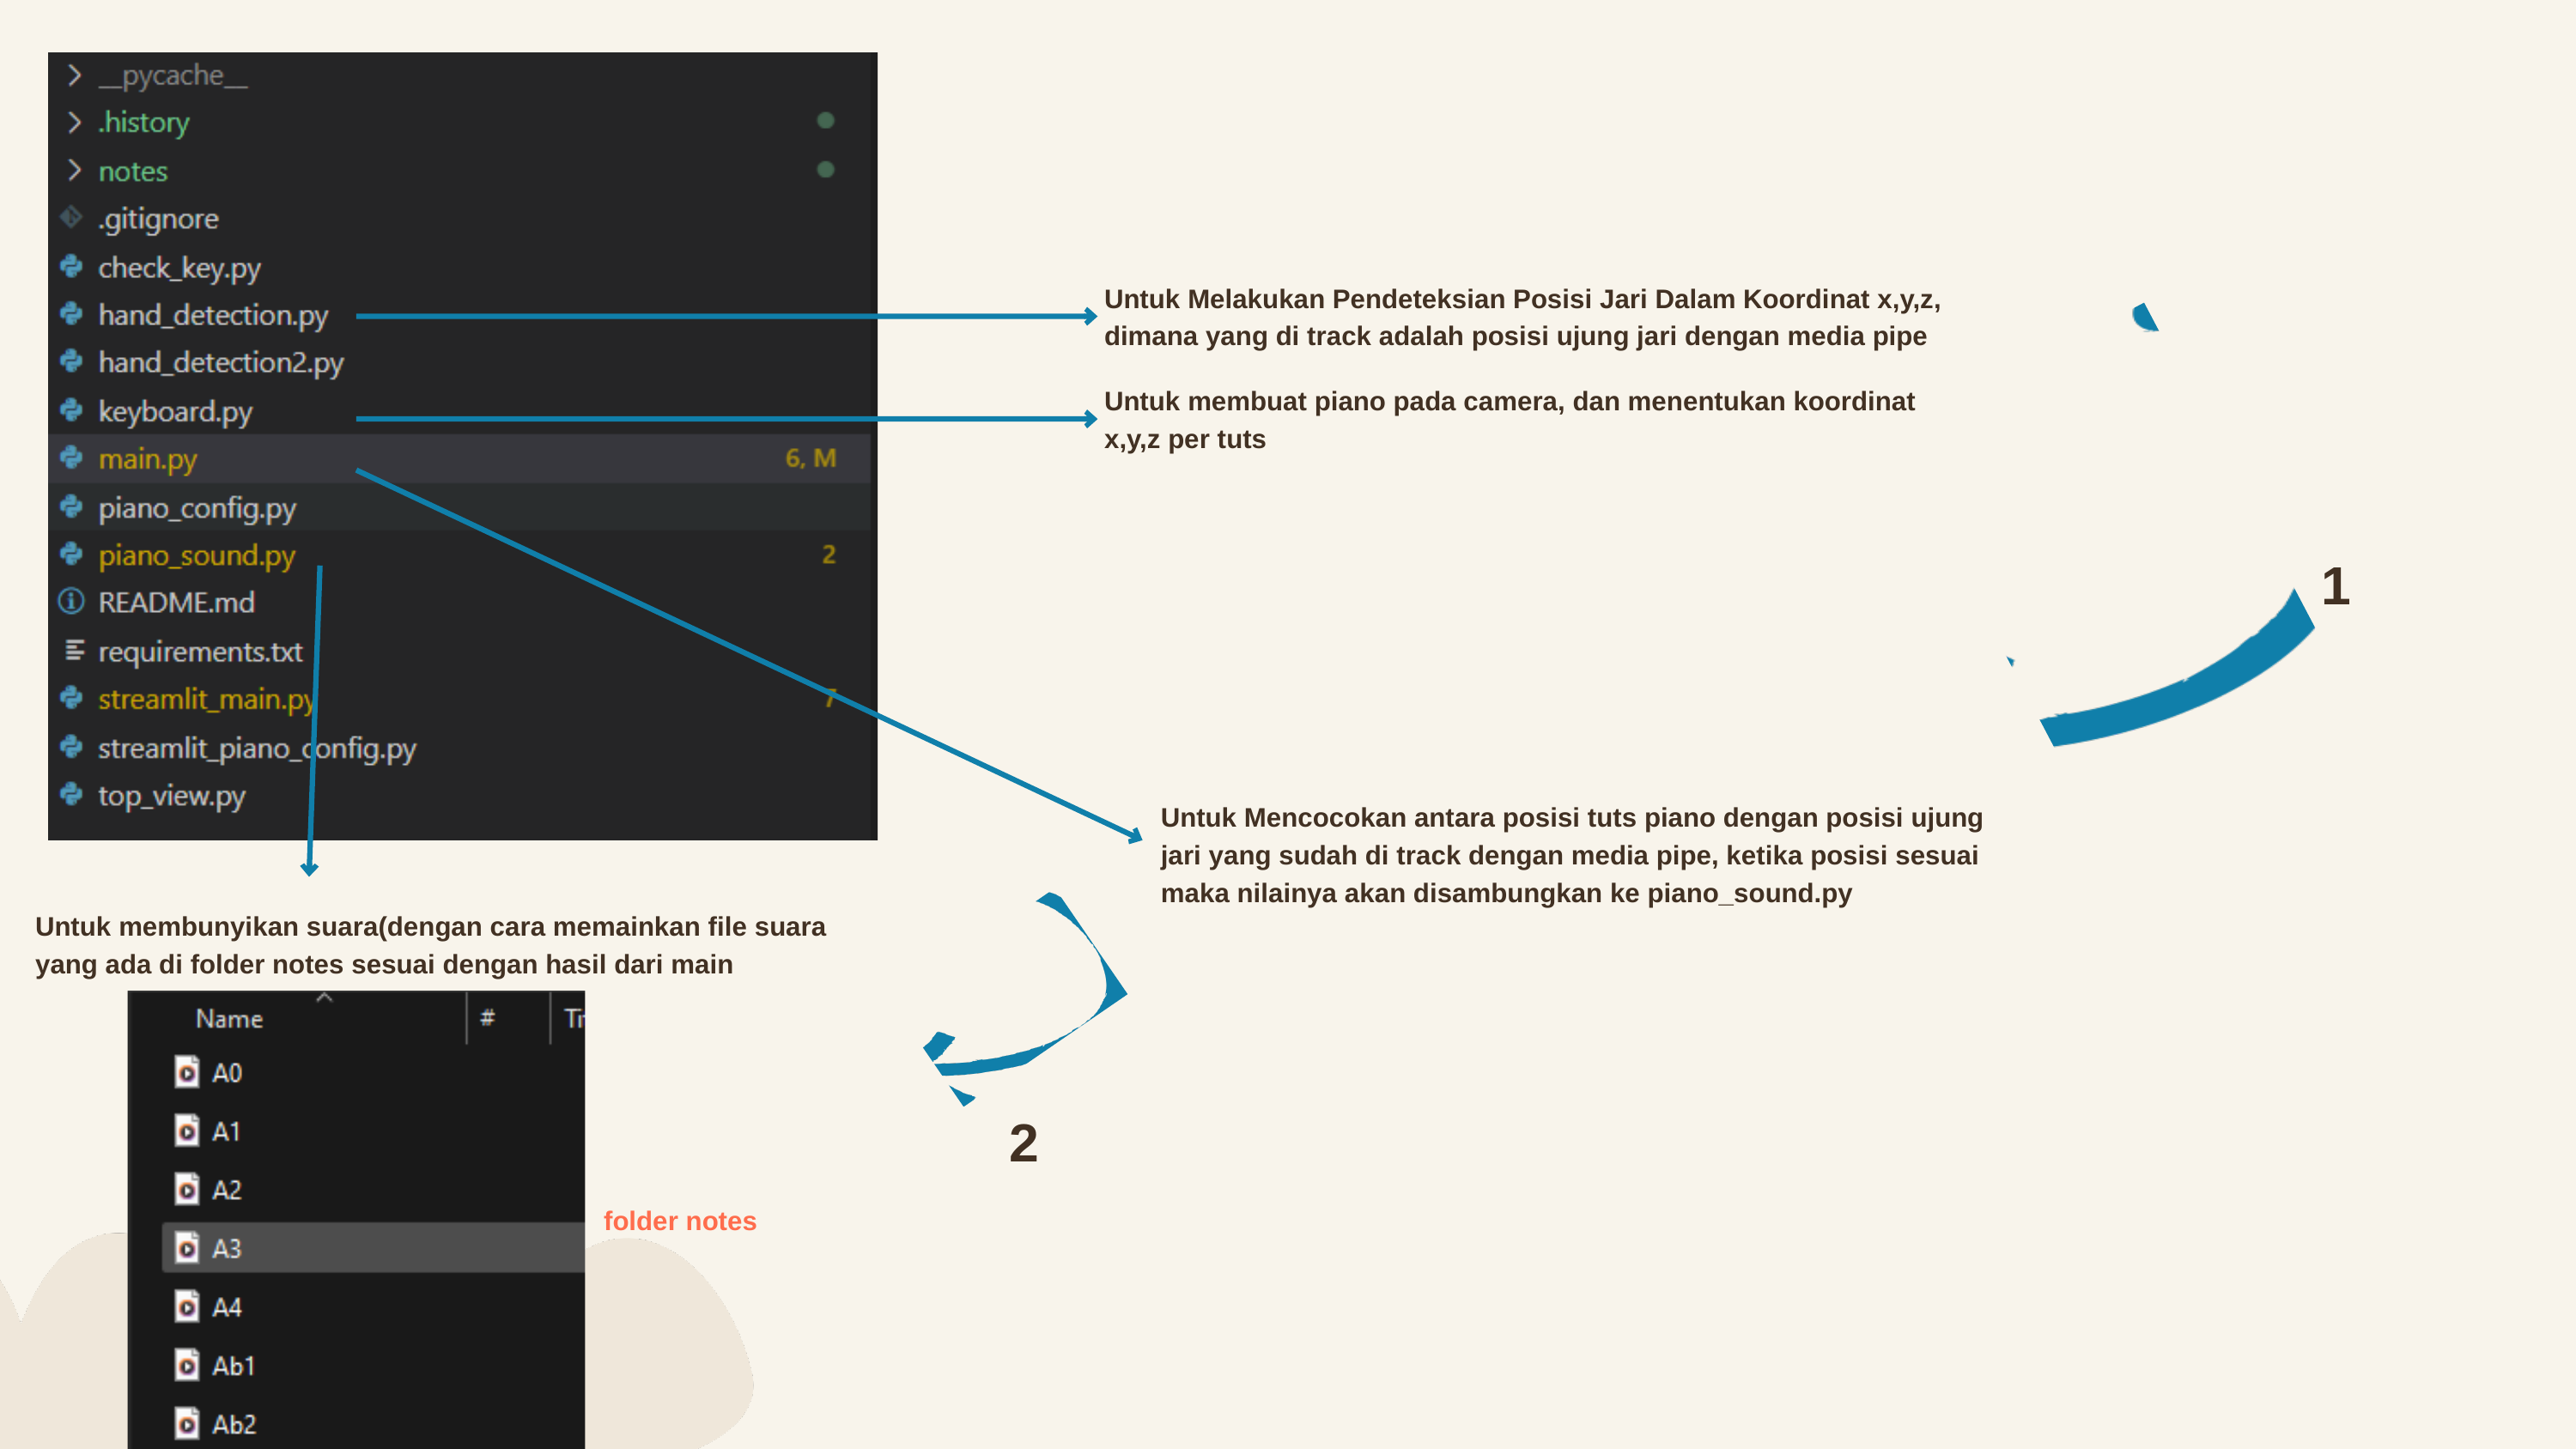

Untuk Melakukan Pendeteksian Posisi Jari Dalam Koordinat x,y,z, dimana yang di track adalah posisi ujung jari dengan media pipe

Untuk membuat piano pada camera, dan menentukan koordinat x,y,z per tuts

1

Untuk Mencocokan antara posisi tuts piano dengan posisi ujung jari yang sudah di track dengan media pipe, ketika posisi sesuai maka nilainya akan disambungkan ke piano_sound.py

Untuk membunyikan suara(dengan cara memainkan file suara yang ada di folder notes sesuai dengan hasil dari main

2
folder notes